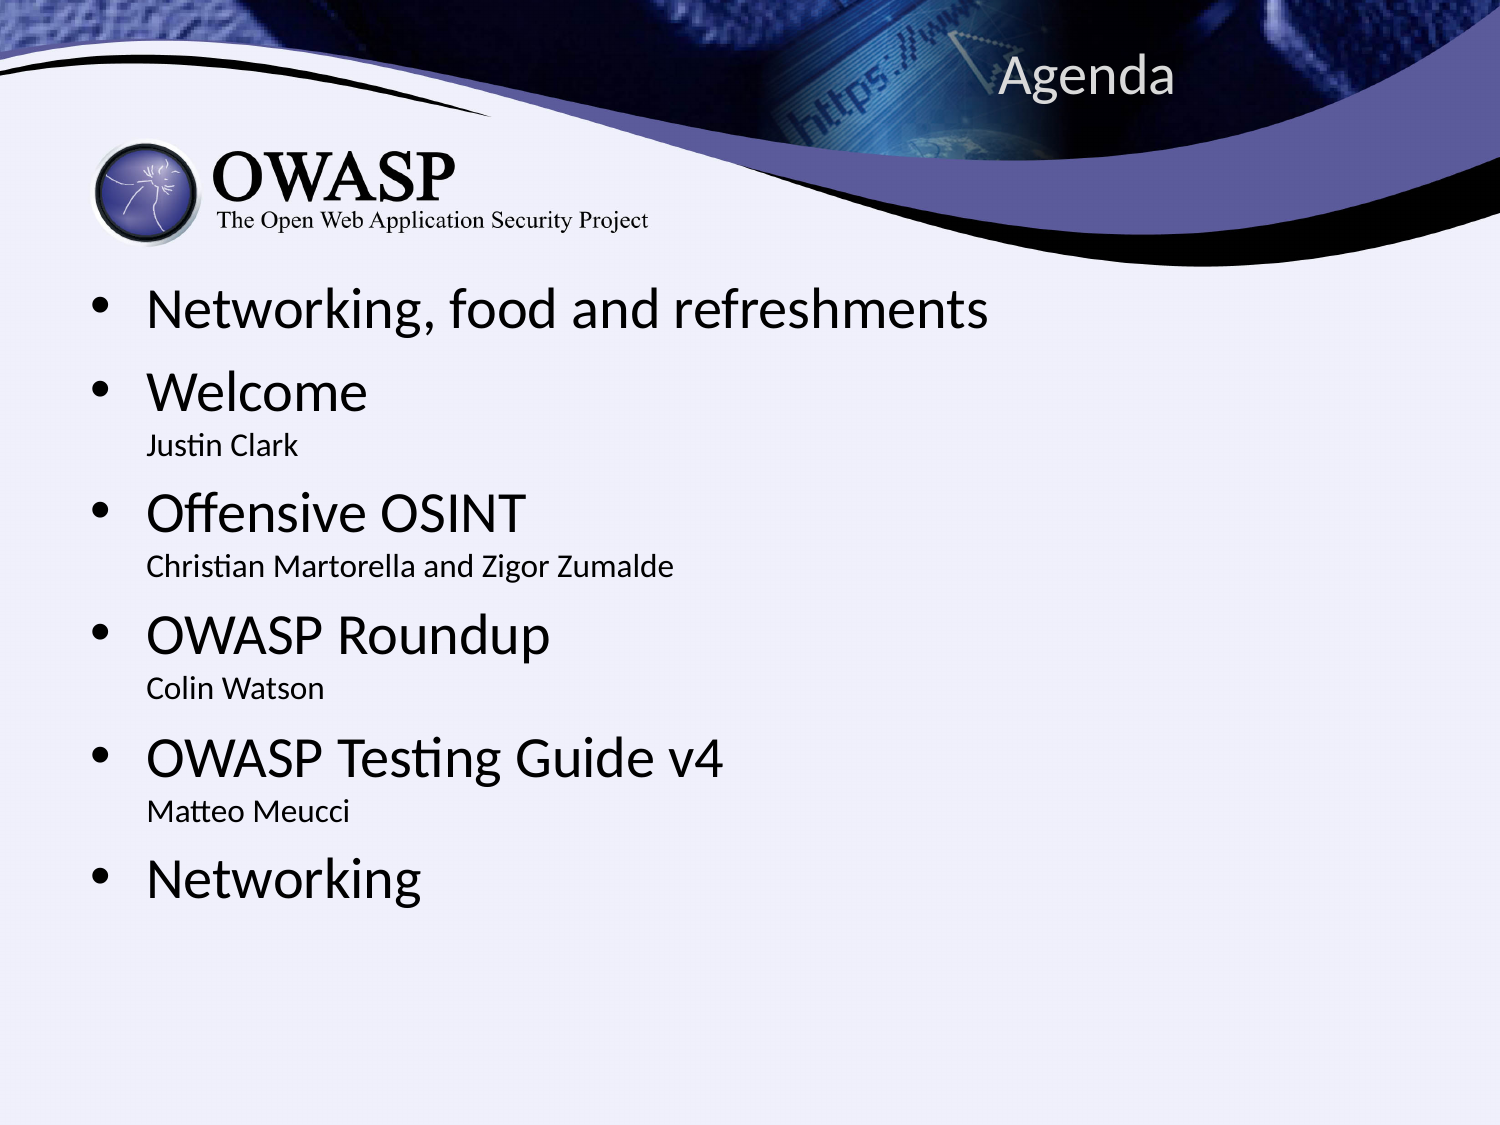

# Agenda
Networking, food and refreshments
Welcome
Justin Clark
Offensive OSINT
Christian Martorella and Zigor Zumalde
OWASP Roundup
Colin Watson
OWASP Testing Guide v4
Matteo Meucci
Networking